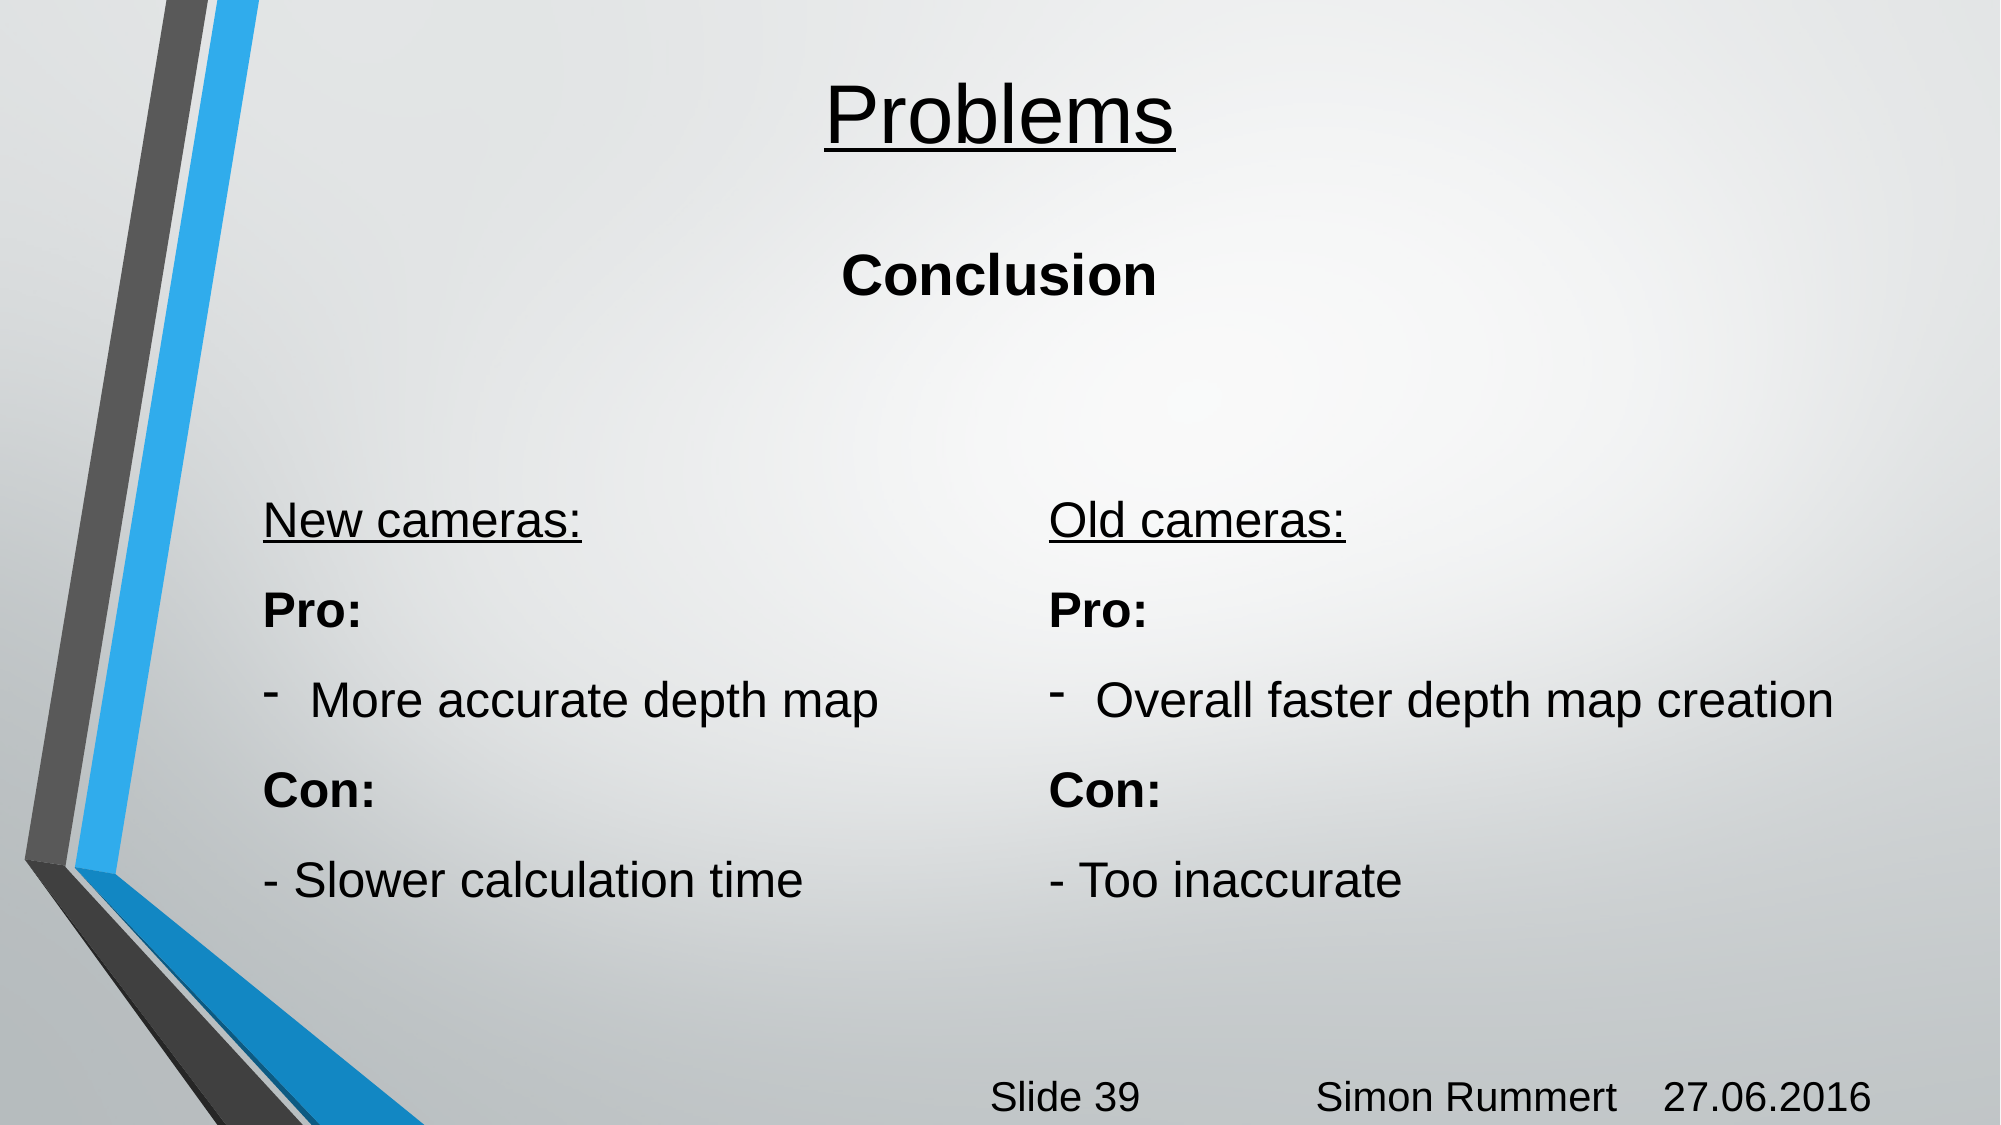

Problems
Conclusion
New cameras:
Pro:
More accurate depth map
Con:
- Slower calculation time
Old cameras:
Pro:
Overall faster depth map creation
Con:
- Too inaccurate
Slide 39
Simon Rummert
27.06.2016